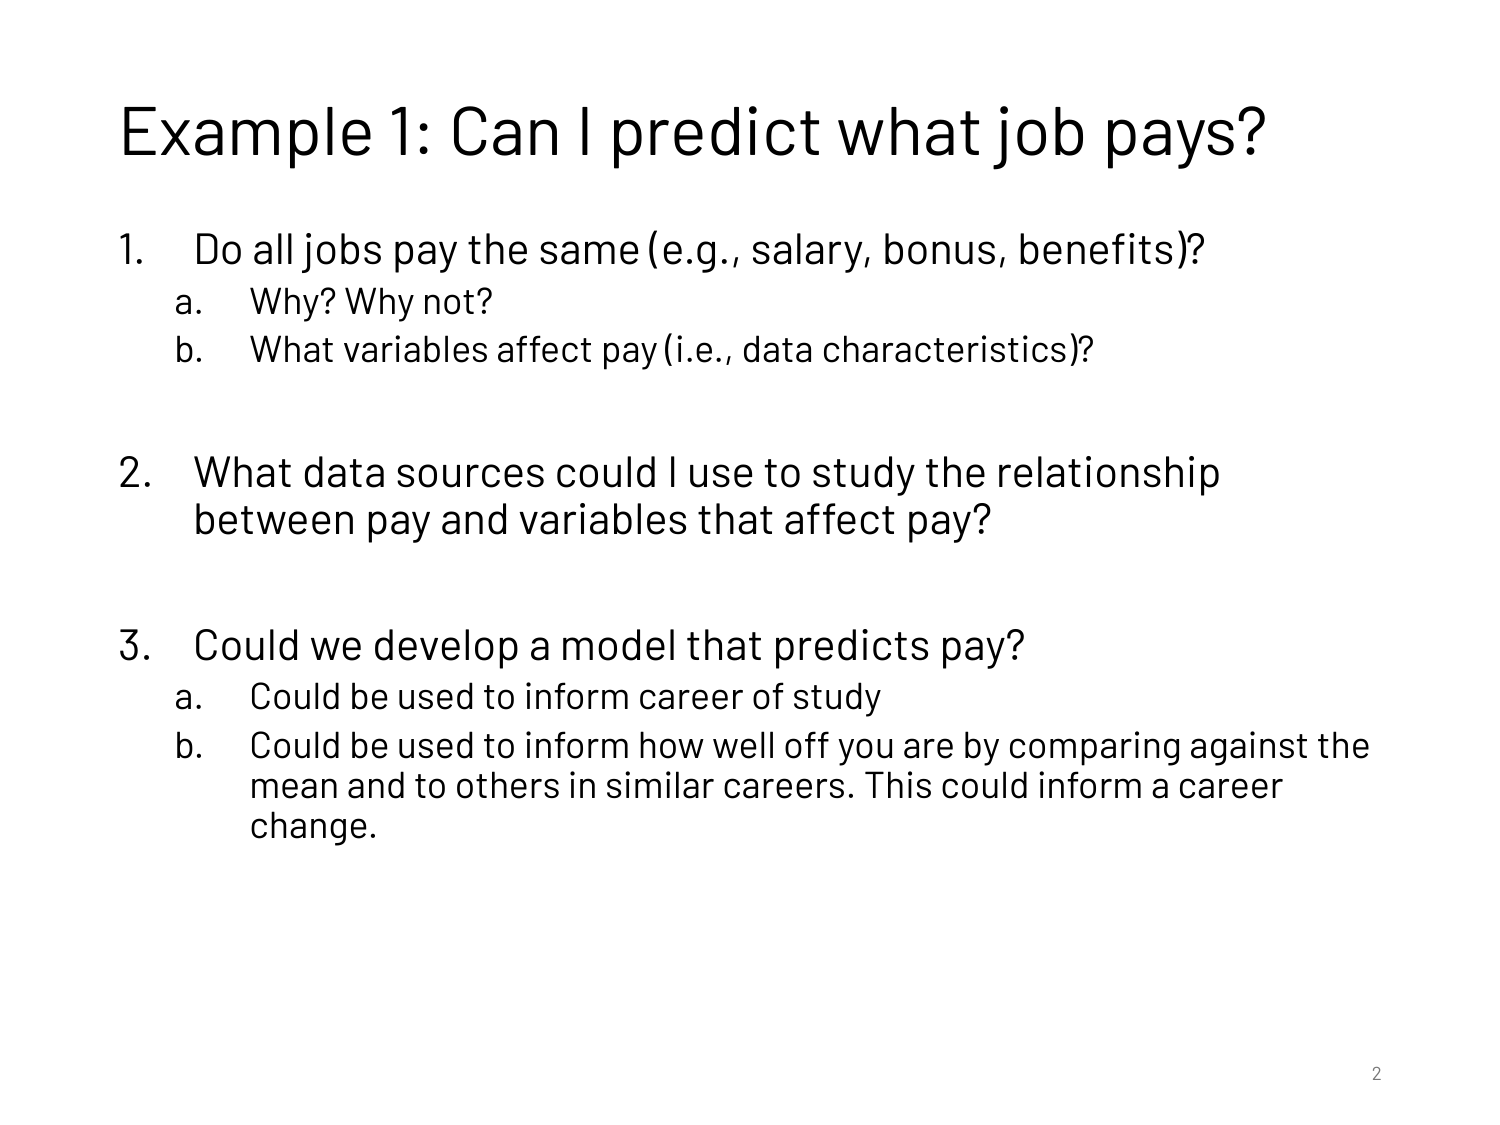

# Example 1: Can I predict what job pays?
Do all jobs pay the same (e.g., salary, bonus, benefits)?
Why? Why not?
What variables affect pay (i.e., data characteristics)?

What data sources could I use to study the relationship between pay and variables that affect pay?

Could we develop a model that predicts pay?
Could be used to inform career of study
Could be used to inform how well off you are by comparing against the mean and to others in similar careers. This could inform a career change.
2